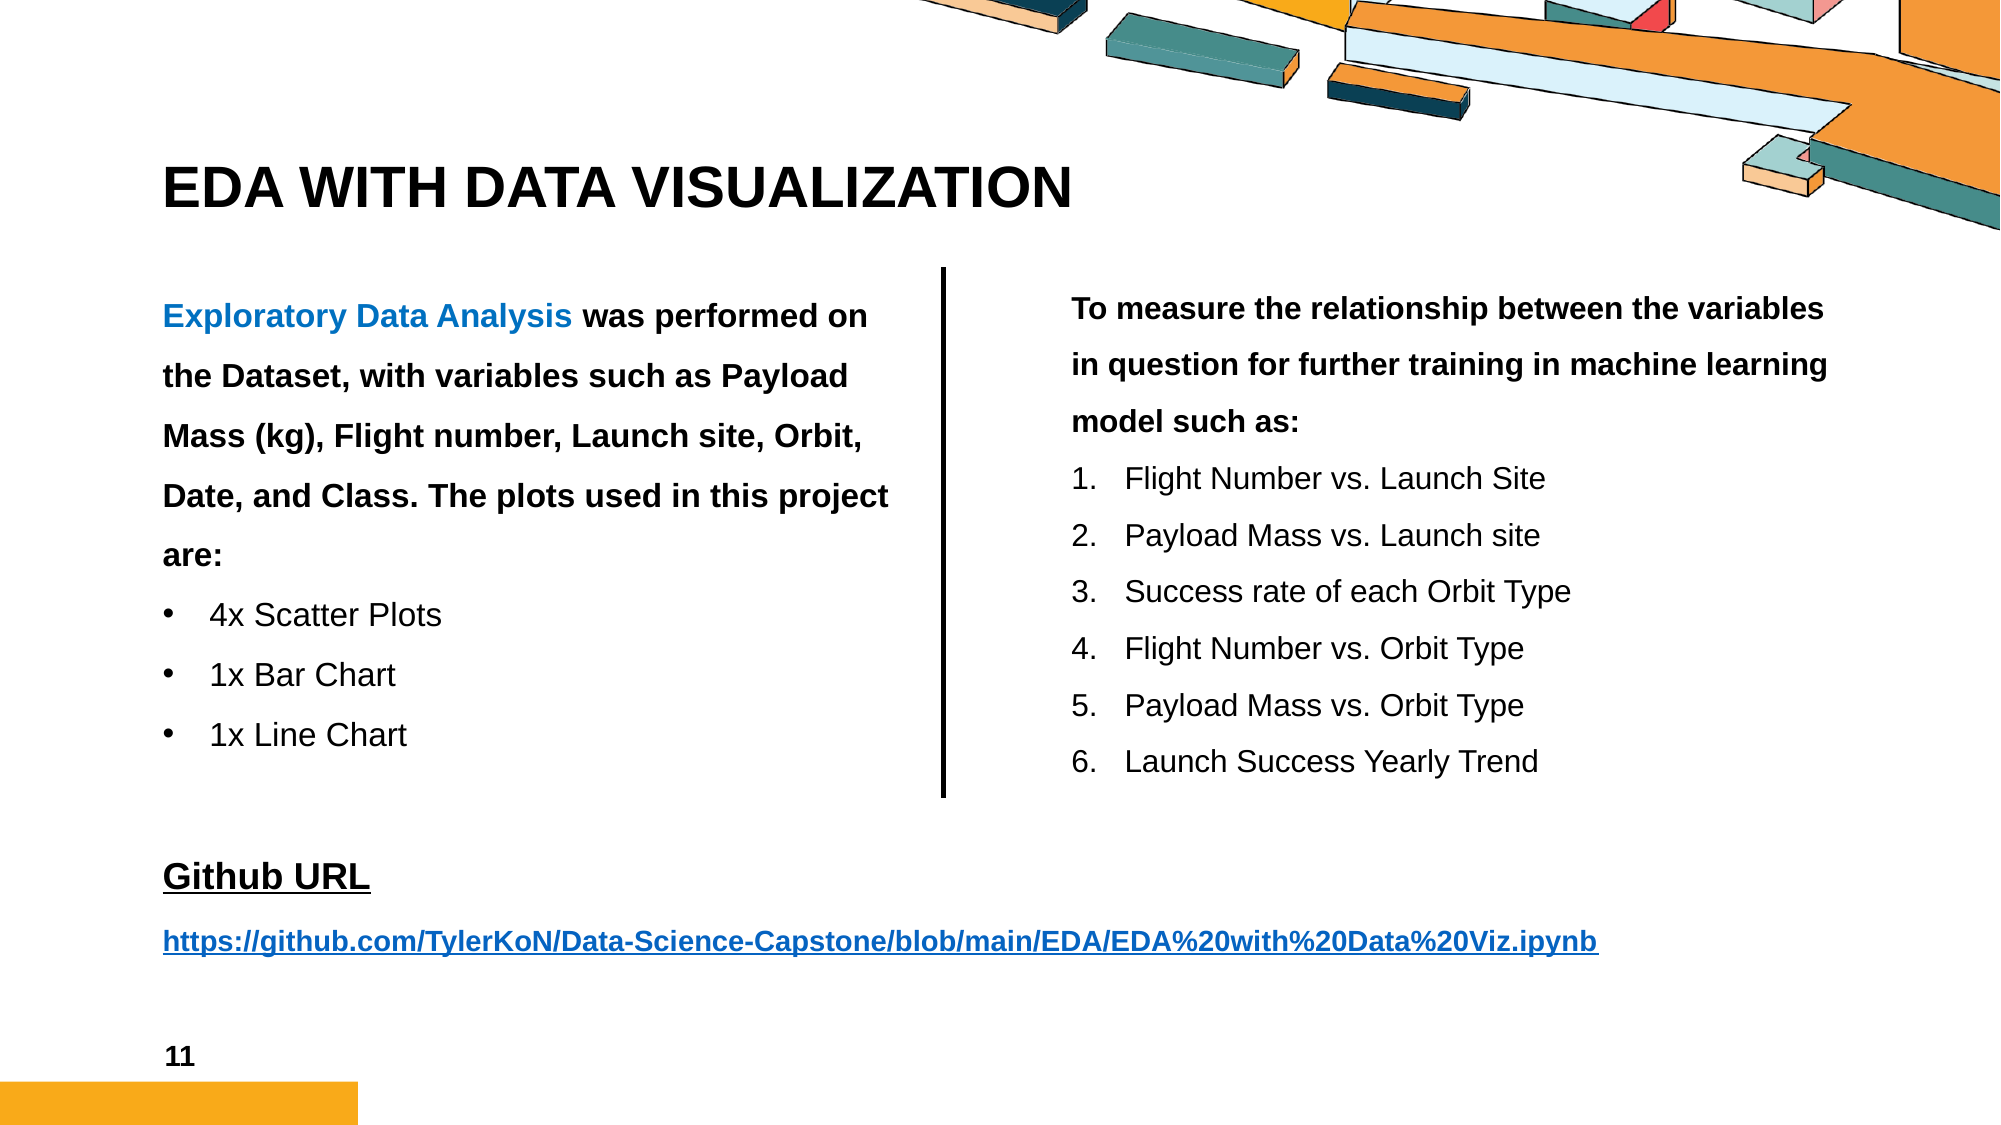

# EDA with Data visualization
To measure the relationship between the variables in question for further training in machine learning model such as:
Flight Number vs. Launch Site
Payload Mass vs. Launch site
Success rate of each Orbit Type
Flight Number vs. Orbit Type
Payload Mass vs. Orbit Type
Launch Success Yearly Trend

Exploratory Data Analysis was performed on the Dataset, with variables such as Payload Mass (kg), Flight number, Launch site, Orbit, Date, and Class. The plots used in this project are:
4x Scatter Plots
1x Bar Chart
1x Line Chart

Github URL
https://github.com/TylerKoN/Data-Science-Capstone/blob/main/EDA/EDA%20with%20Data%20Viz.ipynb

11